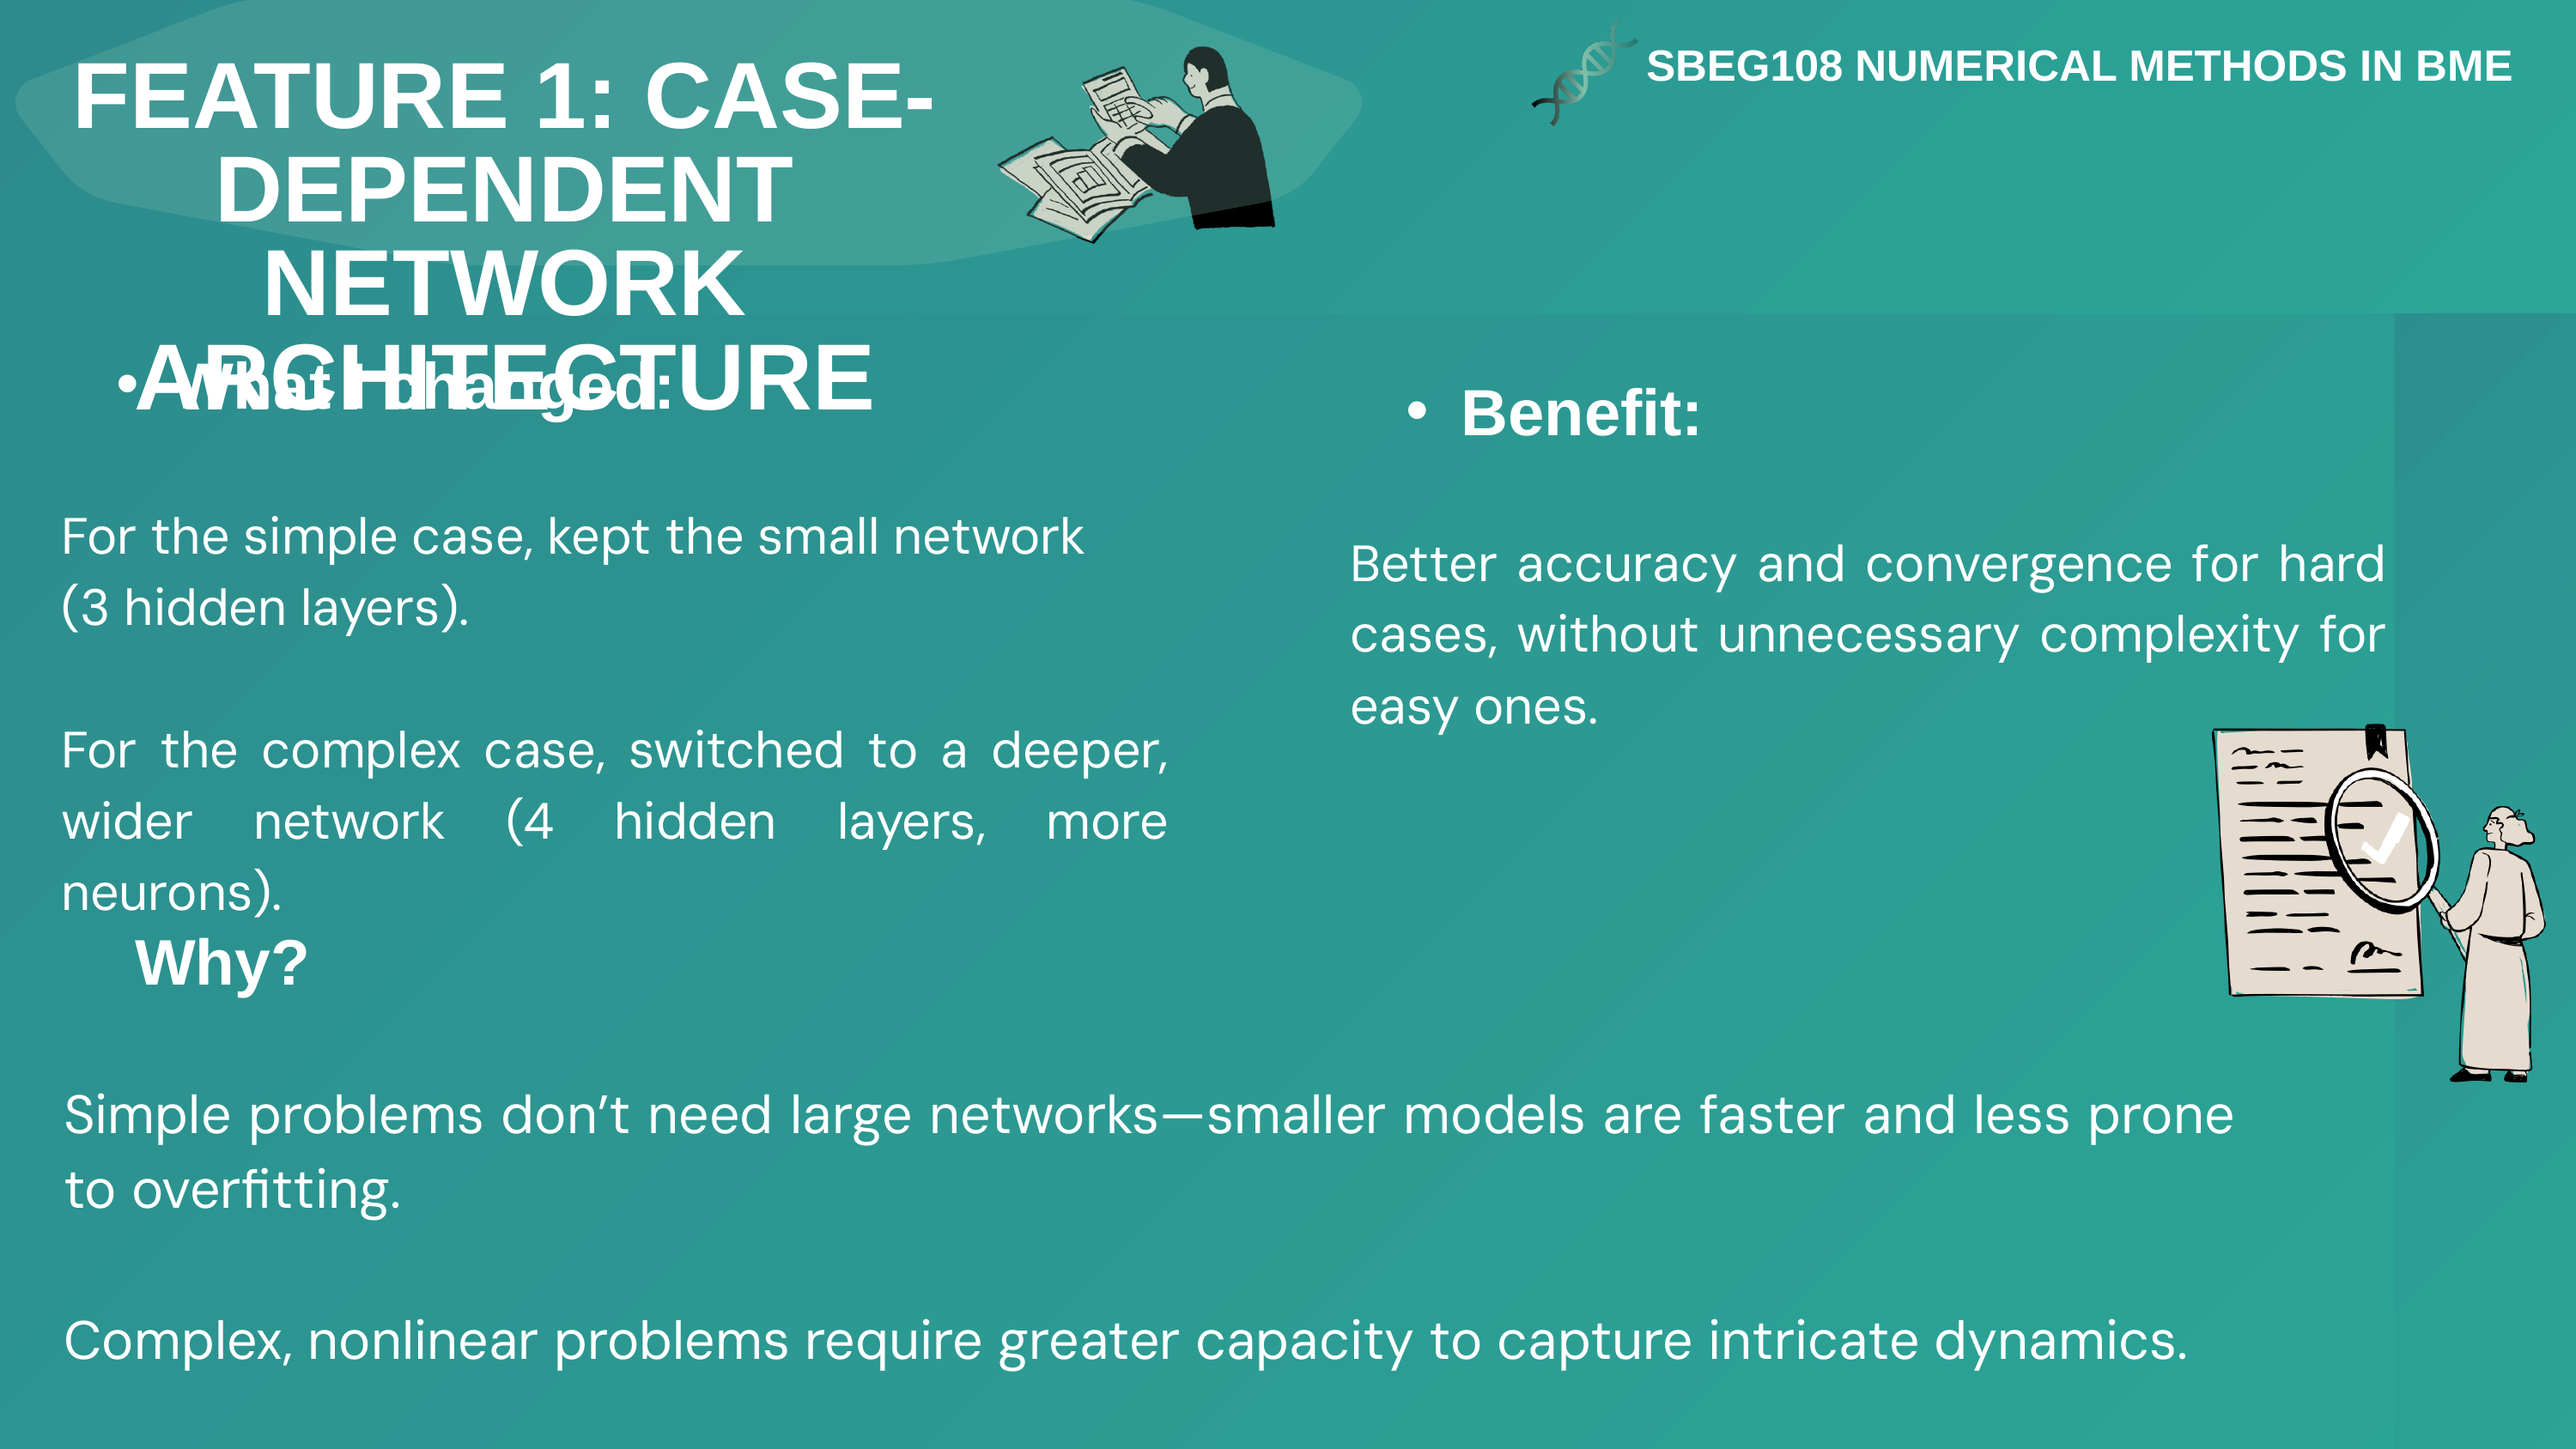

SBEG108 NUMERICAL METHODS IN BME

FEATURE 1: CASE-DEPENDENT NETWORK ARCHITECTURE

What I changed:

For the simple case, kept the small network
(3 hidden layers).

For the complex case, switched to a deeper, wider network (4 hidden layers, more neurons).

Benefit:

Better accuracy and convergence for hard cases, without unnecessary complexity for easy ones.

    Why?

Simple problems don’t need large networks—smaller models are faster and less prone to overfitting.

Complex, nonlinear problems require greater capacity to capture intricate dynamics.